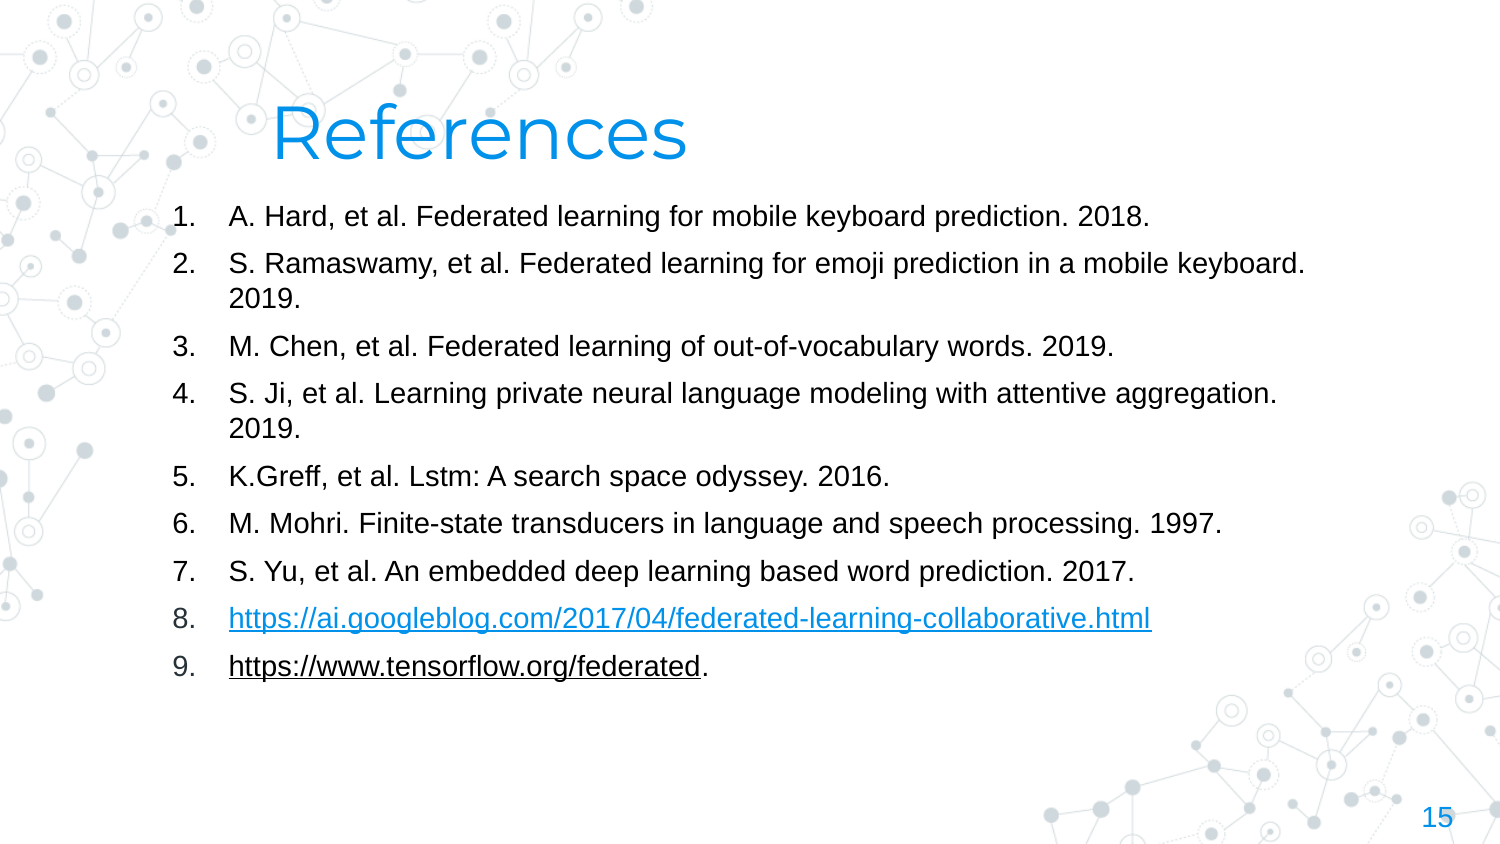

References
A. Hard, et al. Federated learning for mobile keyboard prediction. 2018.
S. Ramaswamy, et al. Federated learning for emoji prediction in a mobile keyboard. 2019.
M. Chen, et al. Federated learning of out-of-vocabulary words. 2019.
S. Ji, et al. Learning private neural language modeling with attentive aggregation. 2019.
K.Greff, et al. Lstm: A search space odyssey. 2016.
M. Mohri. Finite-state transducers in language and speech processing. 1997.
S. Yu, et al. An embedded deep learning based word prediction. 2017.
https://ai.googleblog.com/2017/04/federated-learning-collaborative.html
https://www.tensorflow.org/federated.

15